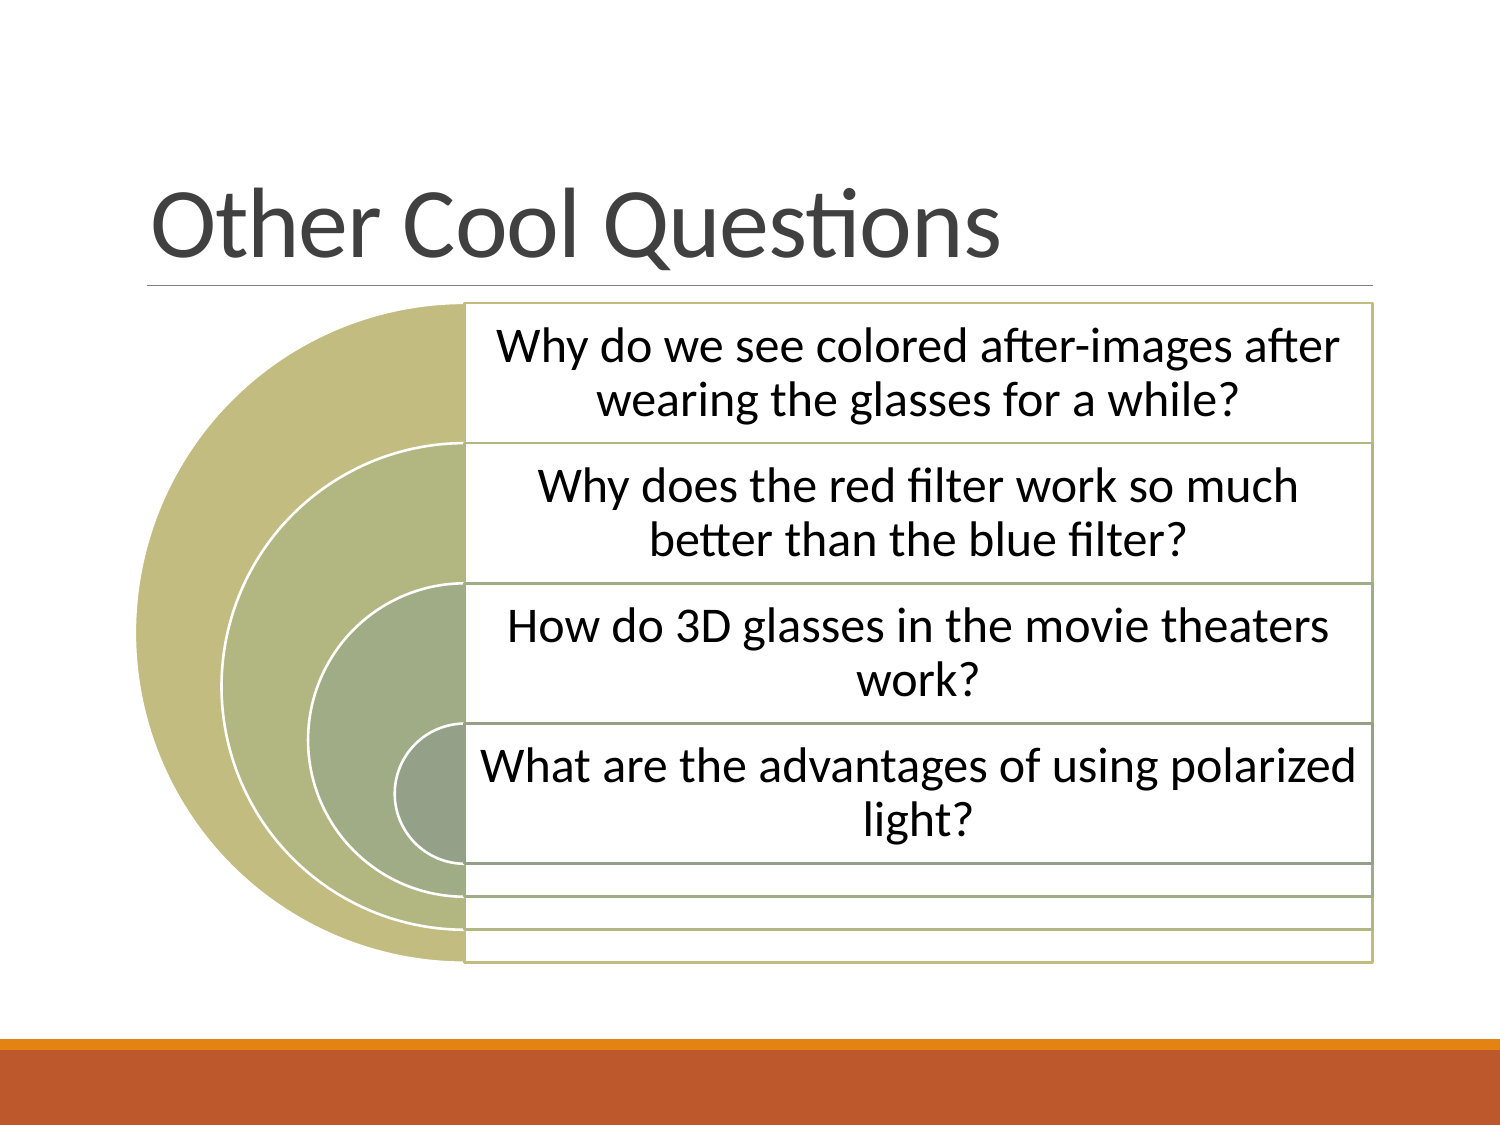

# Other Cool Questions
Why do we see colored after-images after wearing the glasses for a while?
Why does the red filter work so much better than the blue filter?
How do 3D glasses in the movie theaters work?
What are the advantages of using polarized light?